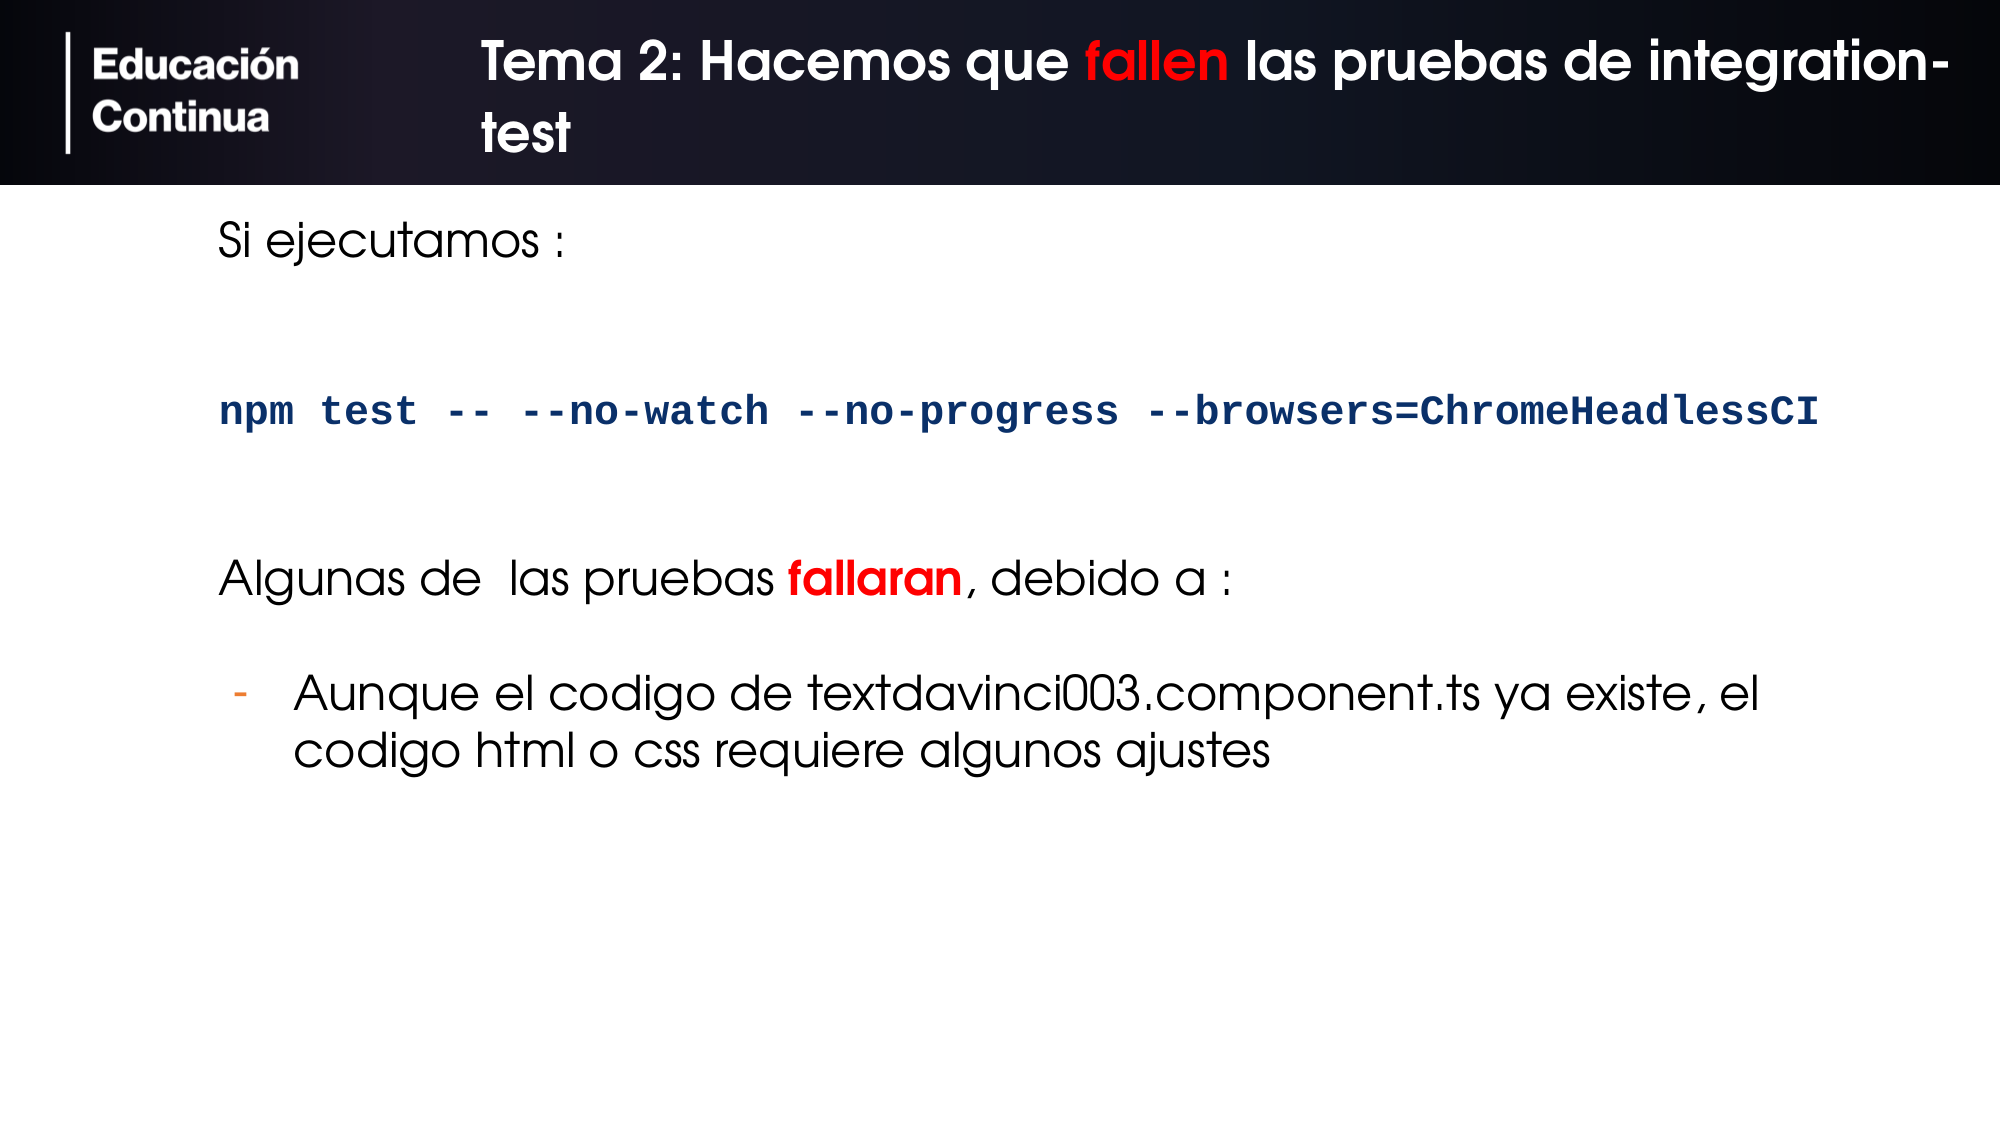

# Tema 2: Hacemos que fallen las pruebas de integration-test

Si ejecutamos :

npm test -- --no-watch --no-progress --browsers=ChromeHeadlessCI

Algunas de  las pruebas fallaran, debido a :

Aunque el codigo de textdavinci003.component.ts ya existe, el codigo html o css requiere algunos ajustes